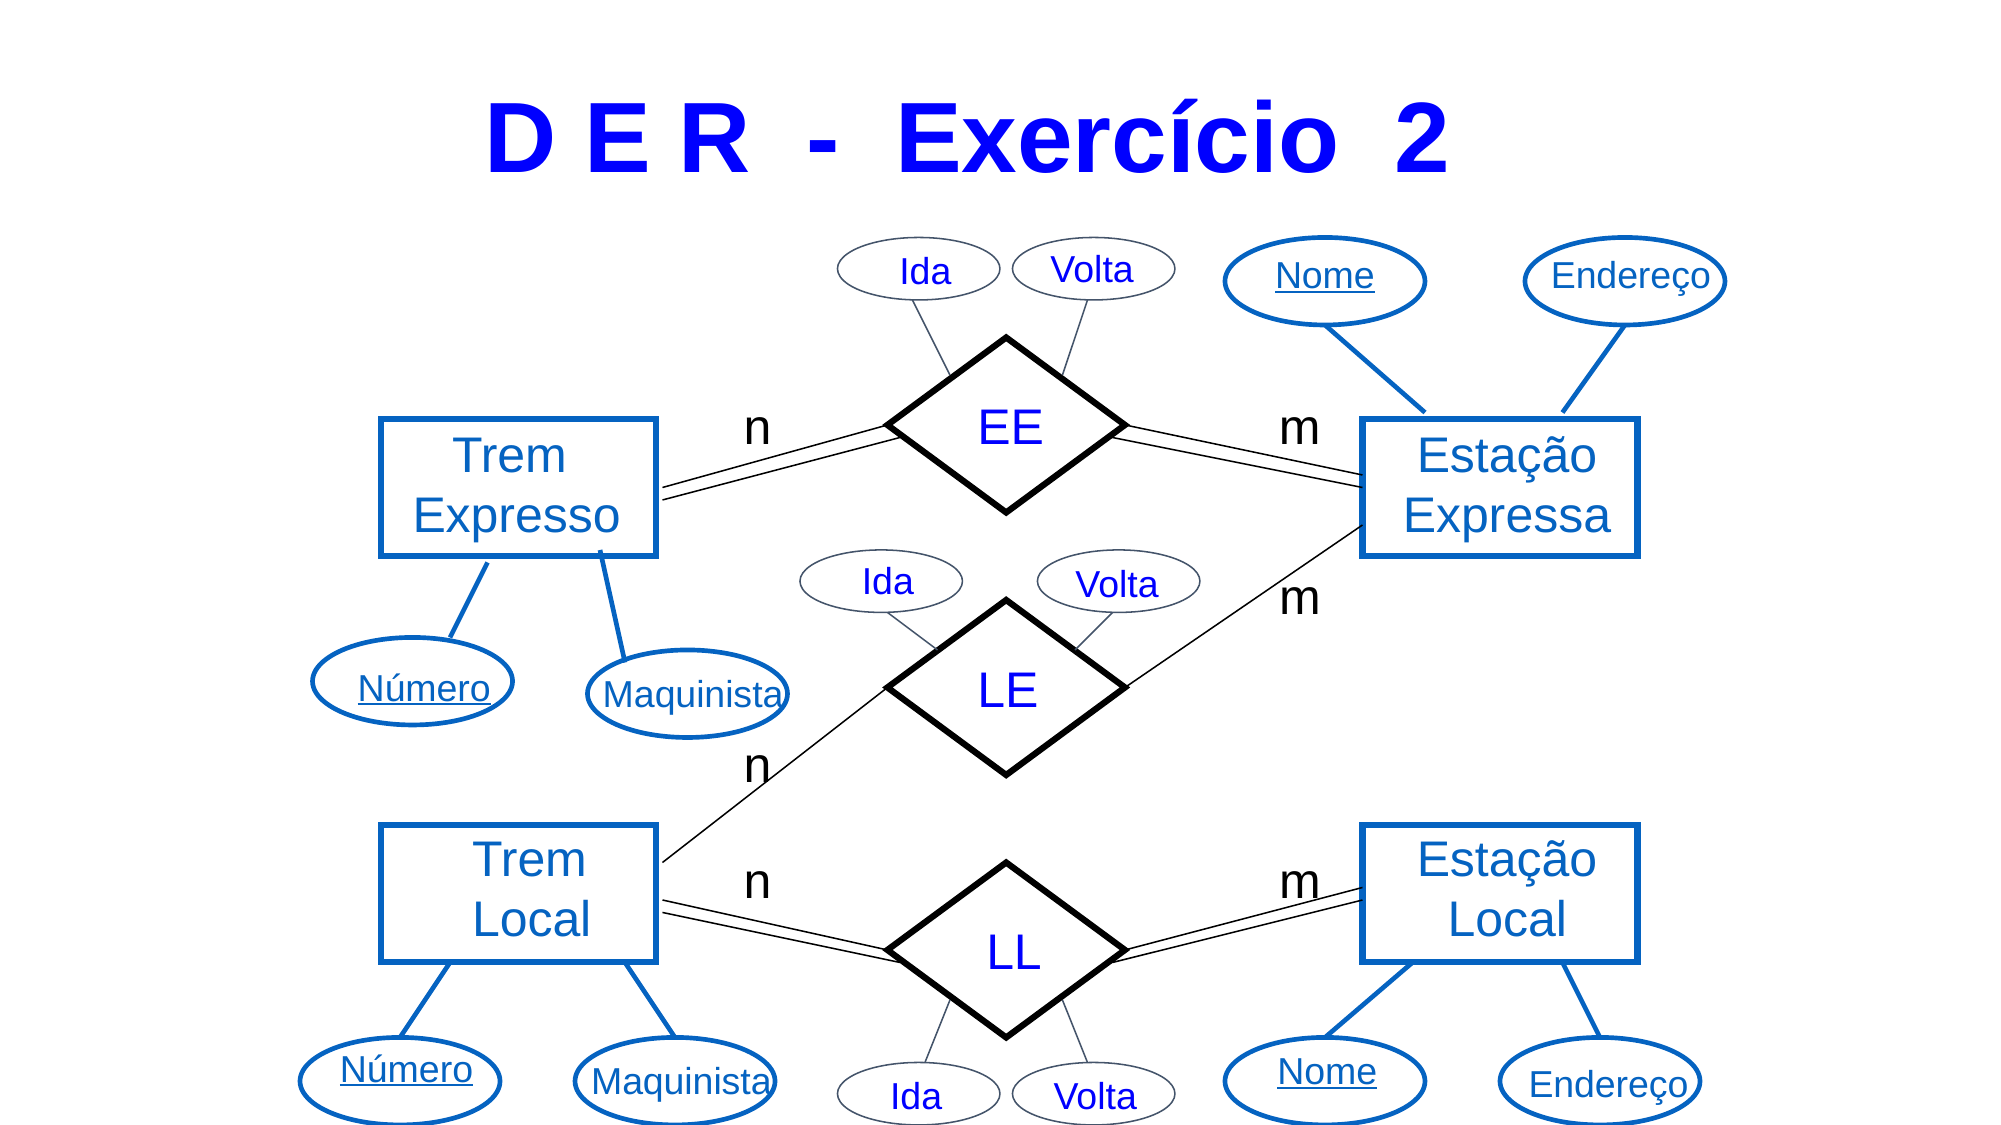

D E R  -  Exercício  2

Volta
Ida
Endereço
Nome

n
EE
m
Trem
Expresso
Estação
Expressa

Ida
Volta
m

LE
Número
Maquinista

n
Trem
Local
Estação
Local

n
m

LL

Número
Nome
Maquinista
Endereço

Ida
Volta